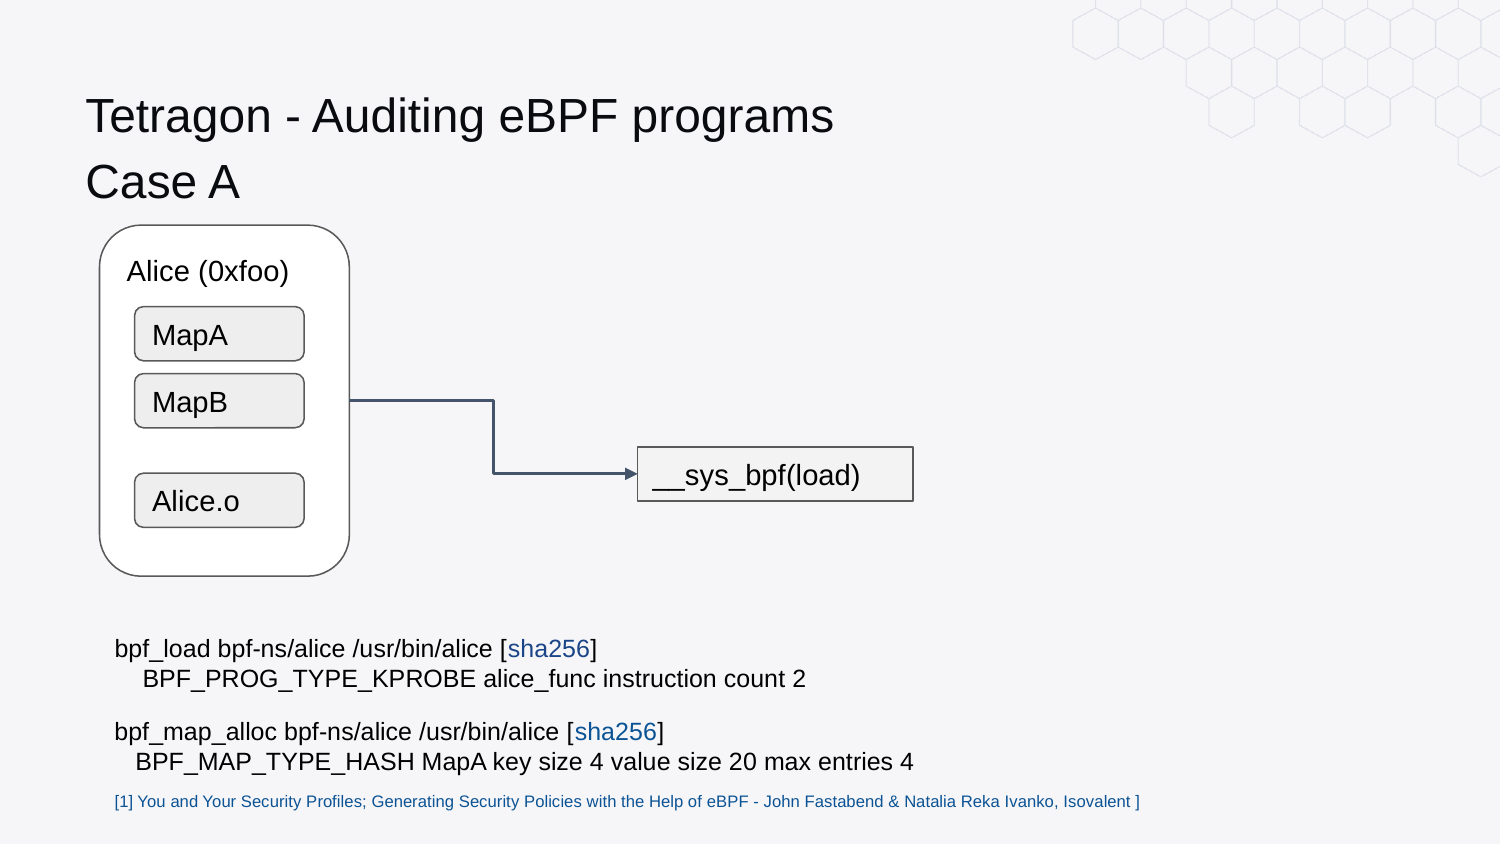

# Tetragon - Auditing eBPF programs
Case A
Alice (0xfoo)
MapA
MapB
__sys_bpf(load)
Alice.o
bpf_load bpf-ns/alice /usr/bin/alice [sha256]
    BPF_PROG_TYPE_KPROBE alice_func instruction count 2
bpf_map_alloc bpf-ns/alice /usr/bin/alice [sha256]
   BPF_MAP_TYPE_HASH MapA key size 4 value size 20 max entries 4
[1] You and Your Security Profiles; Generating Security Policies with the Help of eBPF - John Fastabend & Natalia Reka Ivanko, Isovalent ]